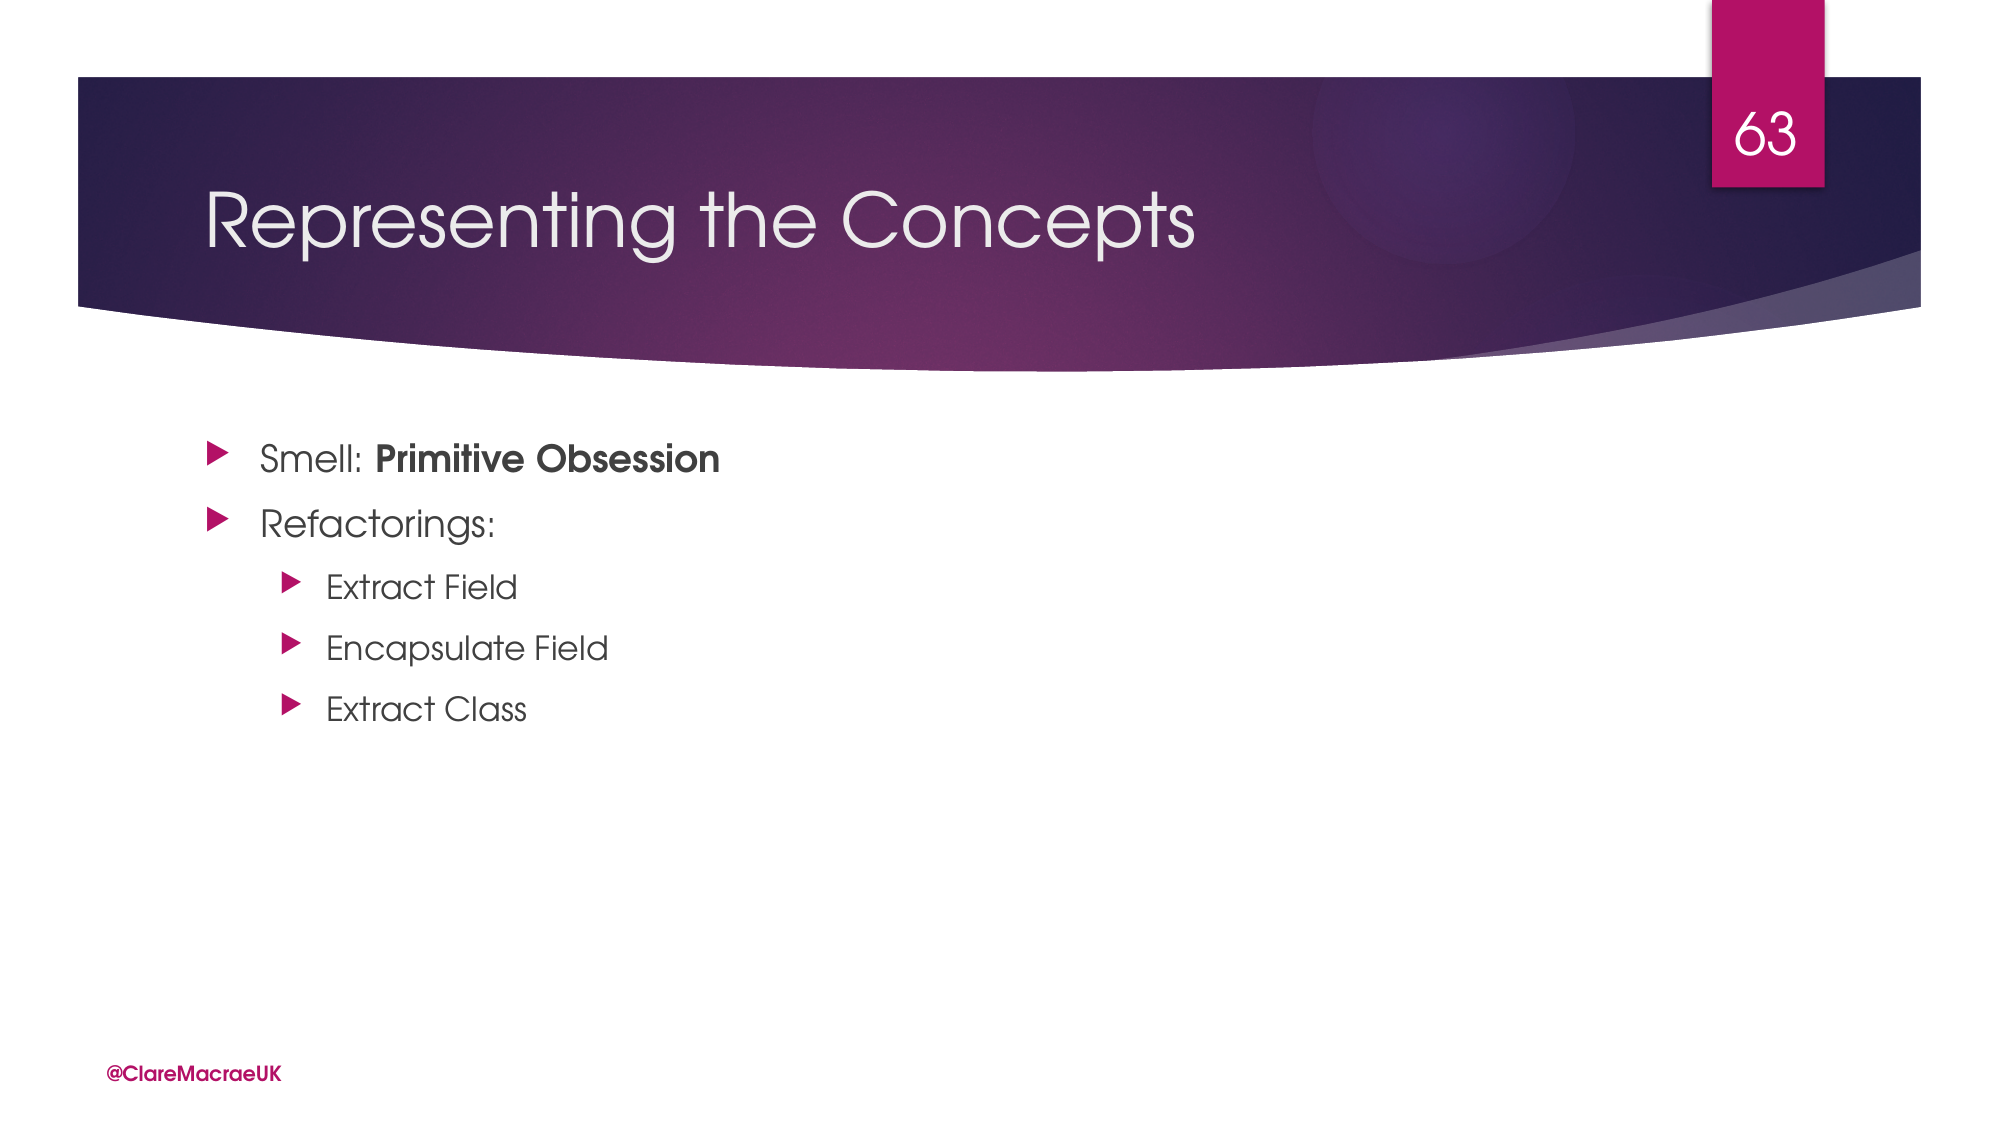

63
# Representing the Concepts
Smell: Primitive Obsession
Refactorings:
Extract Field
Encapsulate Field
Extract Class

@ClareMacraeUK